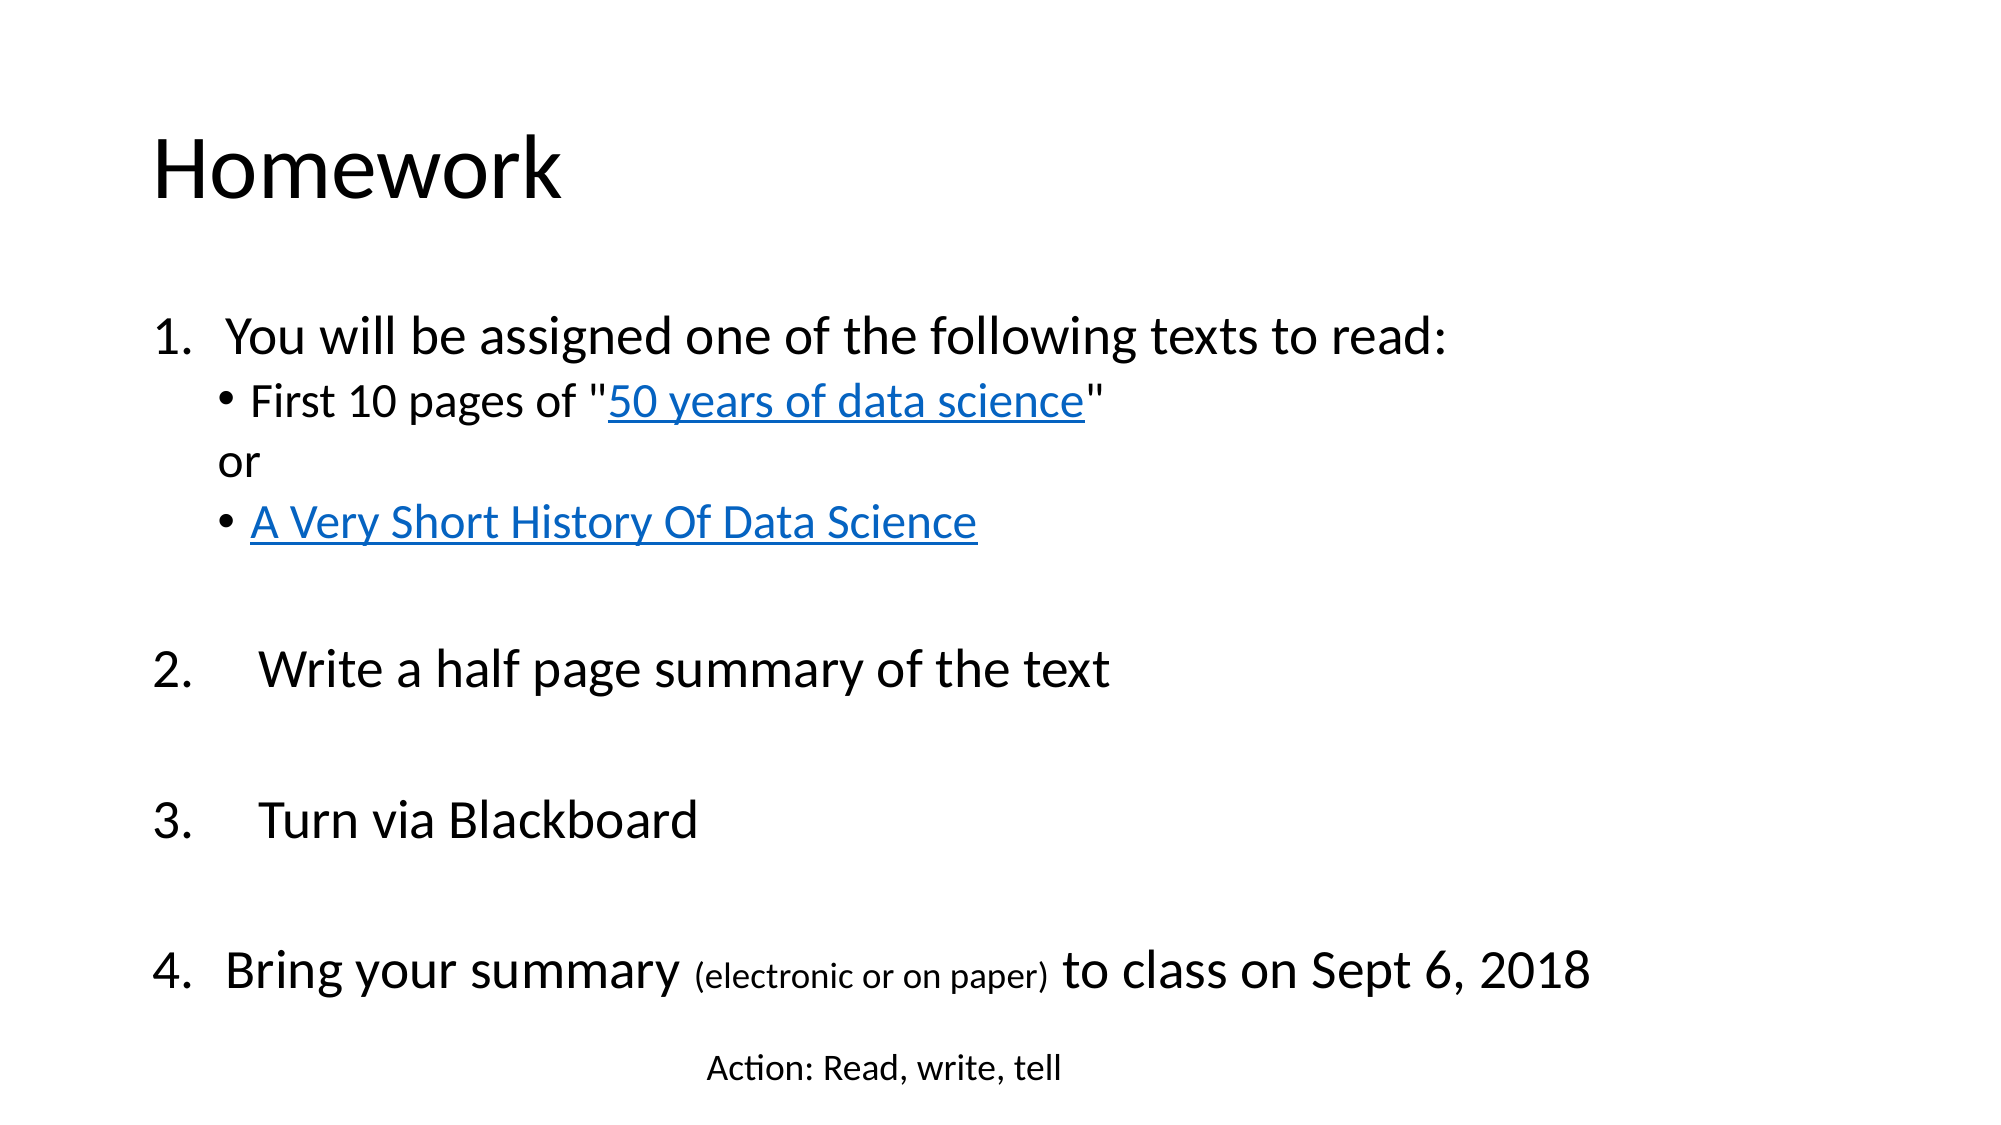

# Homework
You will be assigned one of the following texts to read:
First 10 pages of "50 years of data science"
or
A Very Short History Of Data Science

Write a half page summary of the text

Turn via Blackboard

Bring your summary (electronic or on paper) to class on Sept 6, 2018

Action: Read, write, tell